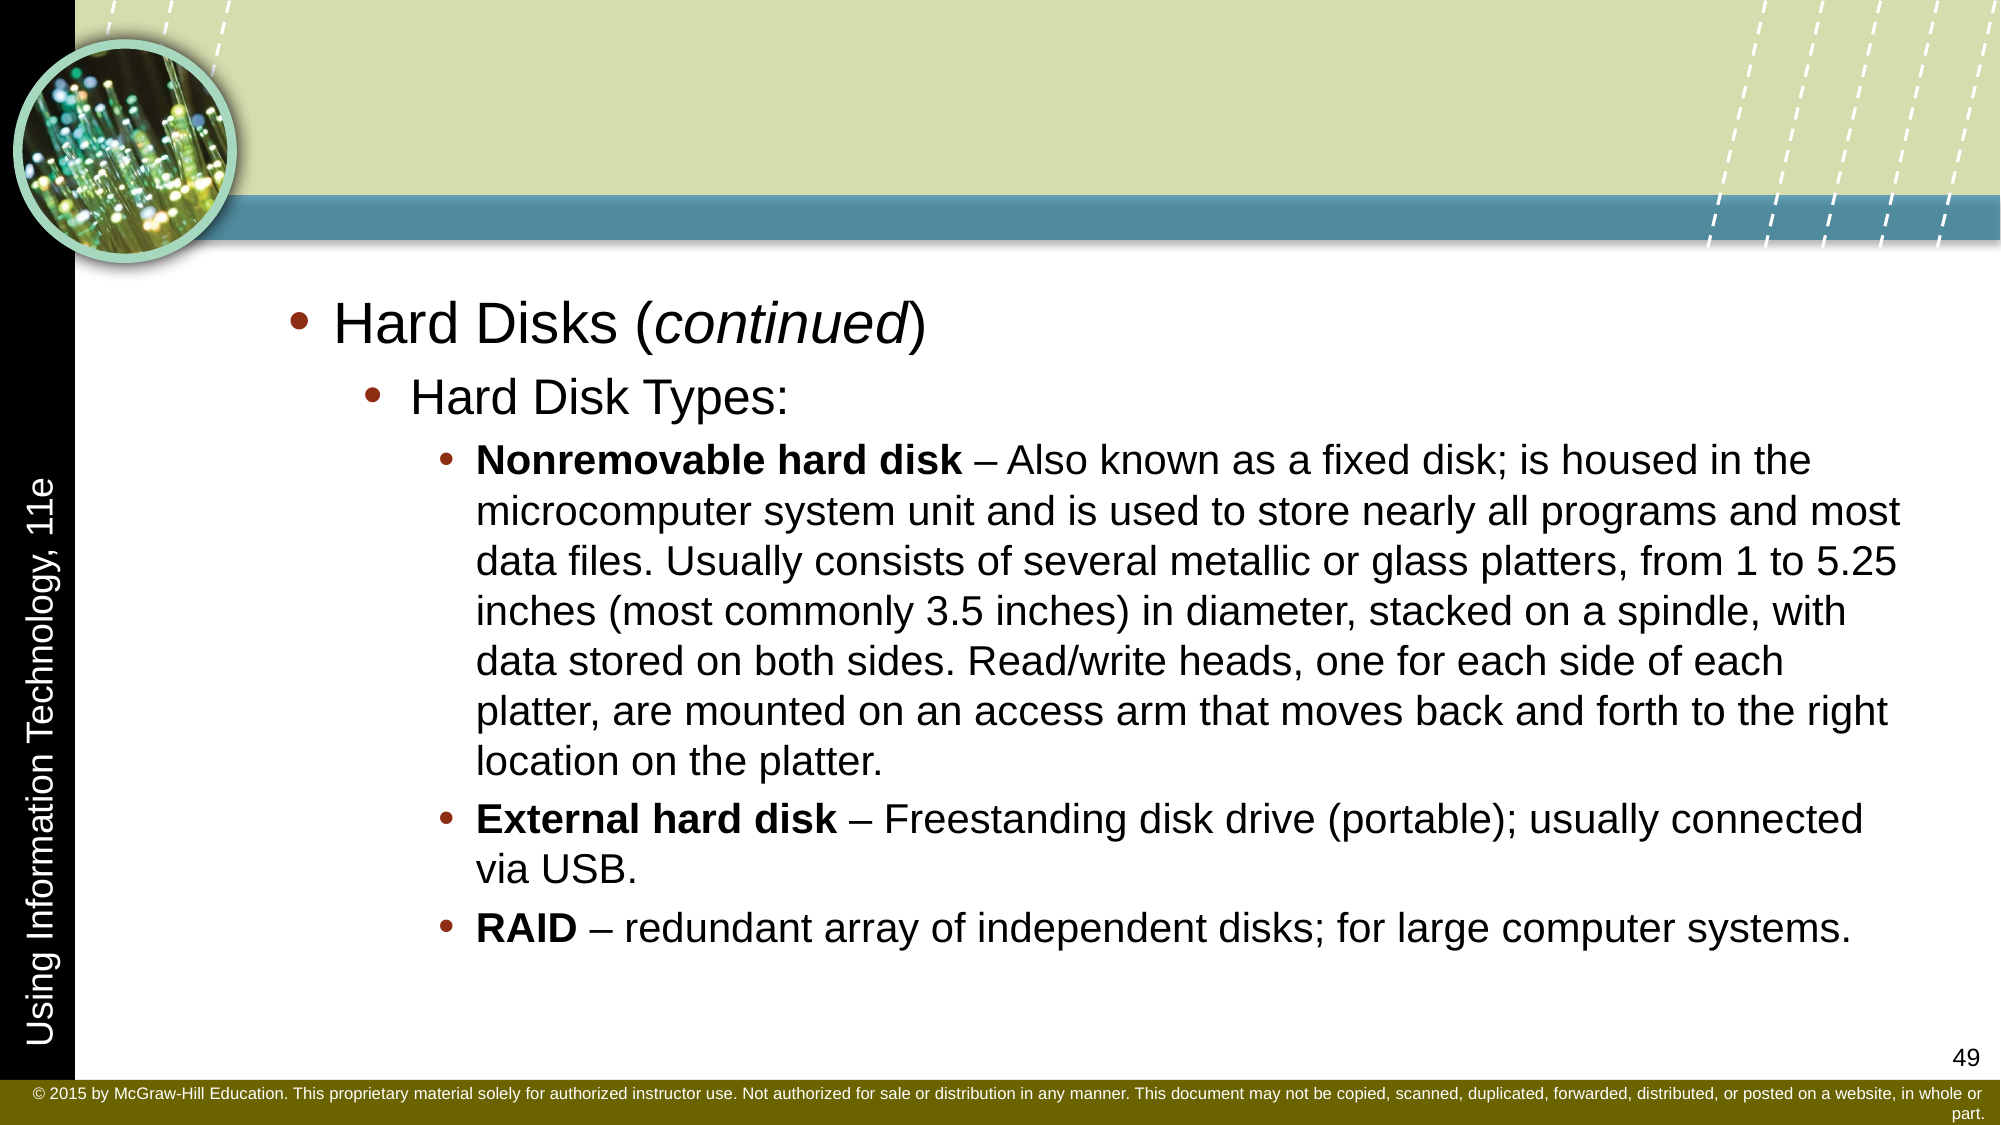

Hard Disks (continued)
Hard Disk Types:
Nonremovable hard disk – Also known as a fixed disk; is housed in the microcomputer system unit and is used to store nearly all programs and most data files. Usually consists of several metallic or glass platters, from 1 to 5.25 inches (most commonly 3.5 inches) in diameter, stacked on a spindle, with data stored on both sides. Read/write heads, one for each side of each platter, are mounted on an access arm that moves back and forth to the right location on the platter.
External hard disk – Freestanding disk drive (portable); usually connected via USB.
RAID – redundant array of independent disks; for large computer systems.
49